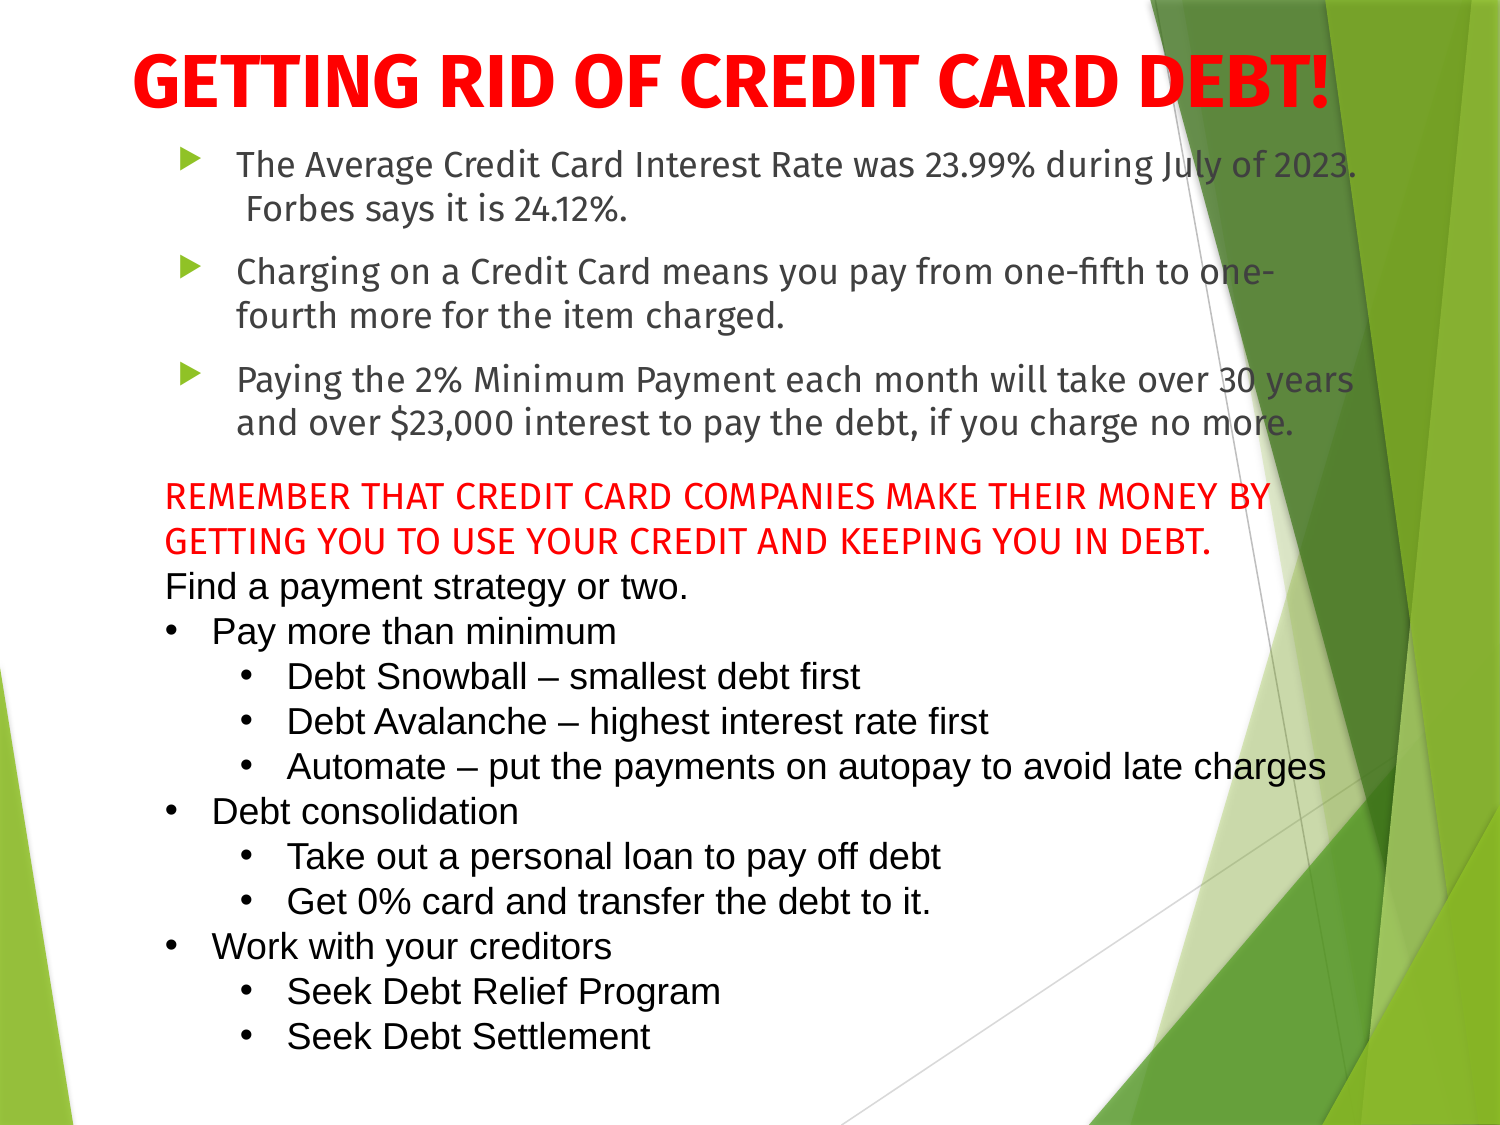

# GETTING RID OF CREDIT CARD DEBT!
The Average Credit Card Interest Rate was 23.99% during July of 2023.  Forbes says it is 24.12%.
Charging on a Credit Card means you pay from one-fifth to one-fourth more for the item charged.
Paying the 2% Minimum Payment each month will take over 30 years and over $23,000 interest to pay the debt, if you charge no more.

REMEMBER THAT CREDIT CARD COMPANIES MAKE THEIR MONEY BY GETTING YOU TO USE YOUR CREDIT AND KEEPING YOU IN DEBT.
Find a payment strategy or two.
Pay more than minimum
Debt Snowball – smallest debt first
Debt Avalanche – highest interest rate first
Automate – put the payments on autopay to avoid late charges
Debt consolidation
Take out a personal loan to pay off debt
Get 0% card and transfer the debt to it.
Work with your creditors
Seek Debt Relief Program
Seek Debt Settlement